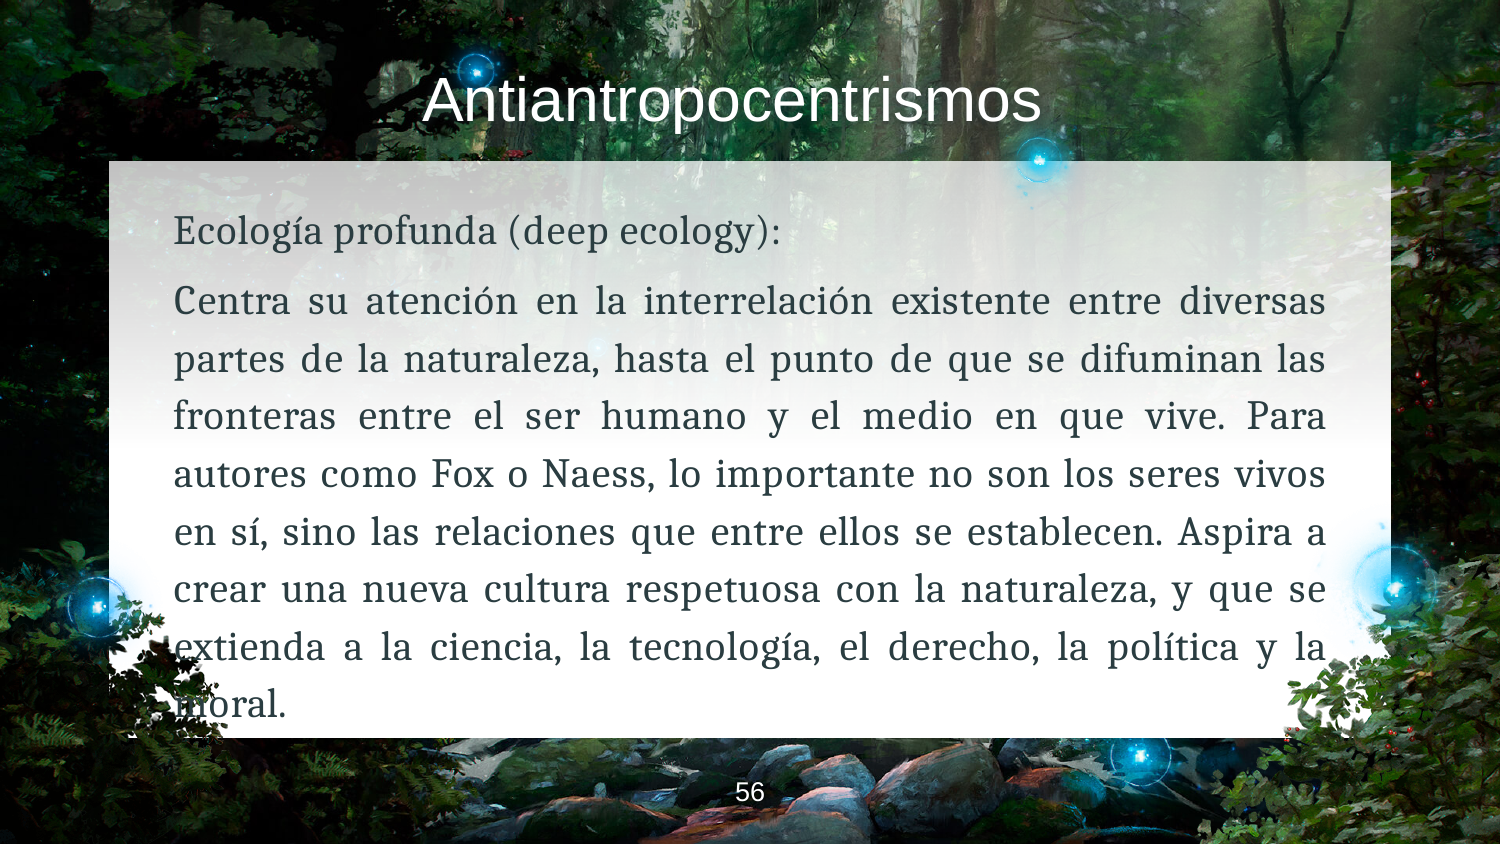

# Antiantropocentrismos
Ecología profunda (deep ecology):
Centra su atención en la interrelación existente entre diversas partes de la naturaleza, hasta el punto de que se difuminan las fronteras entre el ser humano y el medio en que vive. Para autores como Fox o Naess, lo importante no son los seres vivos en sí, sino las relaciones que entre ellos se establecen. Aspira a crear una nueva cultura respetuosa con la naturaleza, y que se extienda a la ciencia, la tecnología, el derecho, la política y la moral.

56